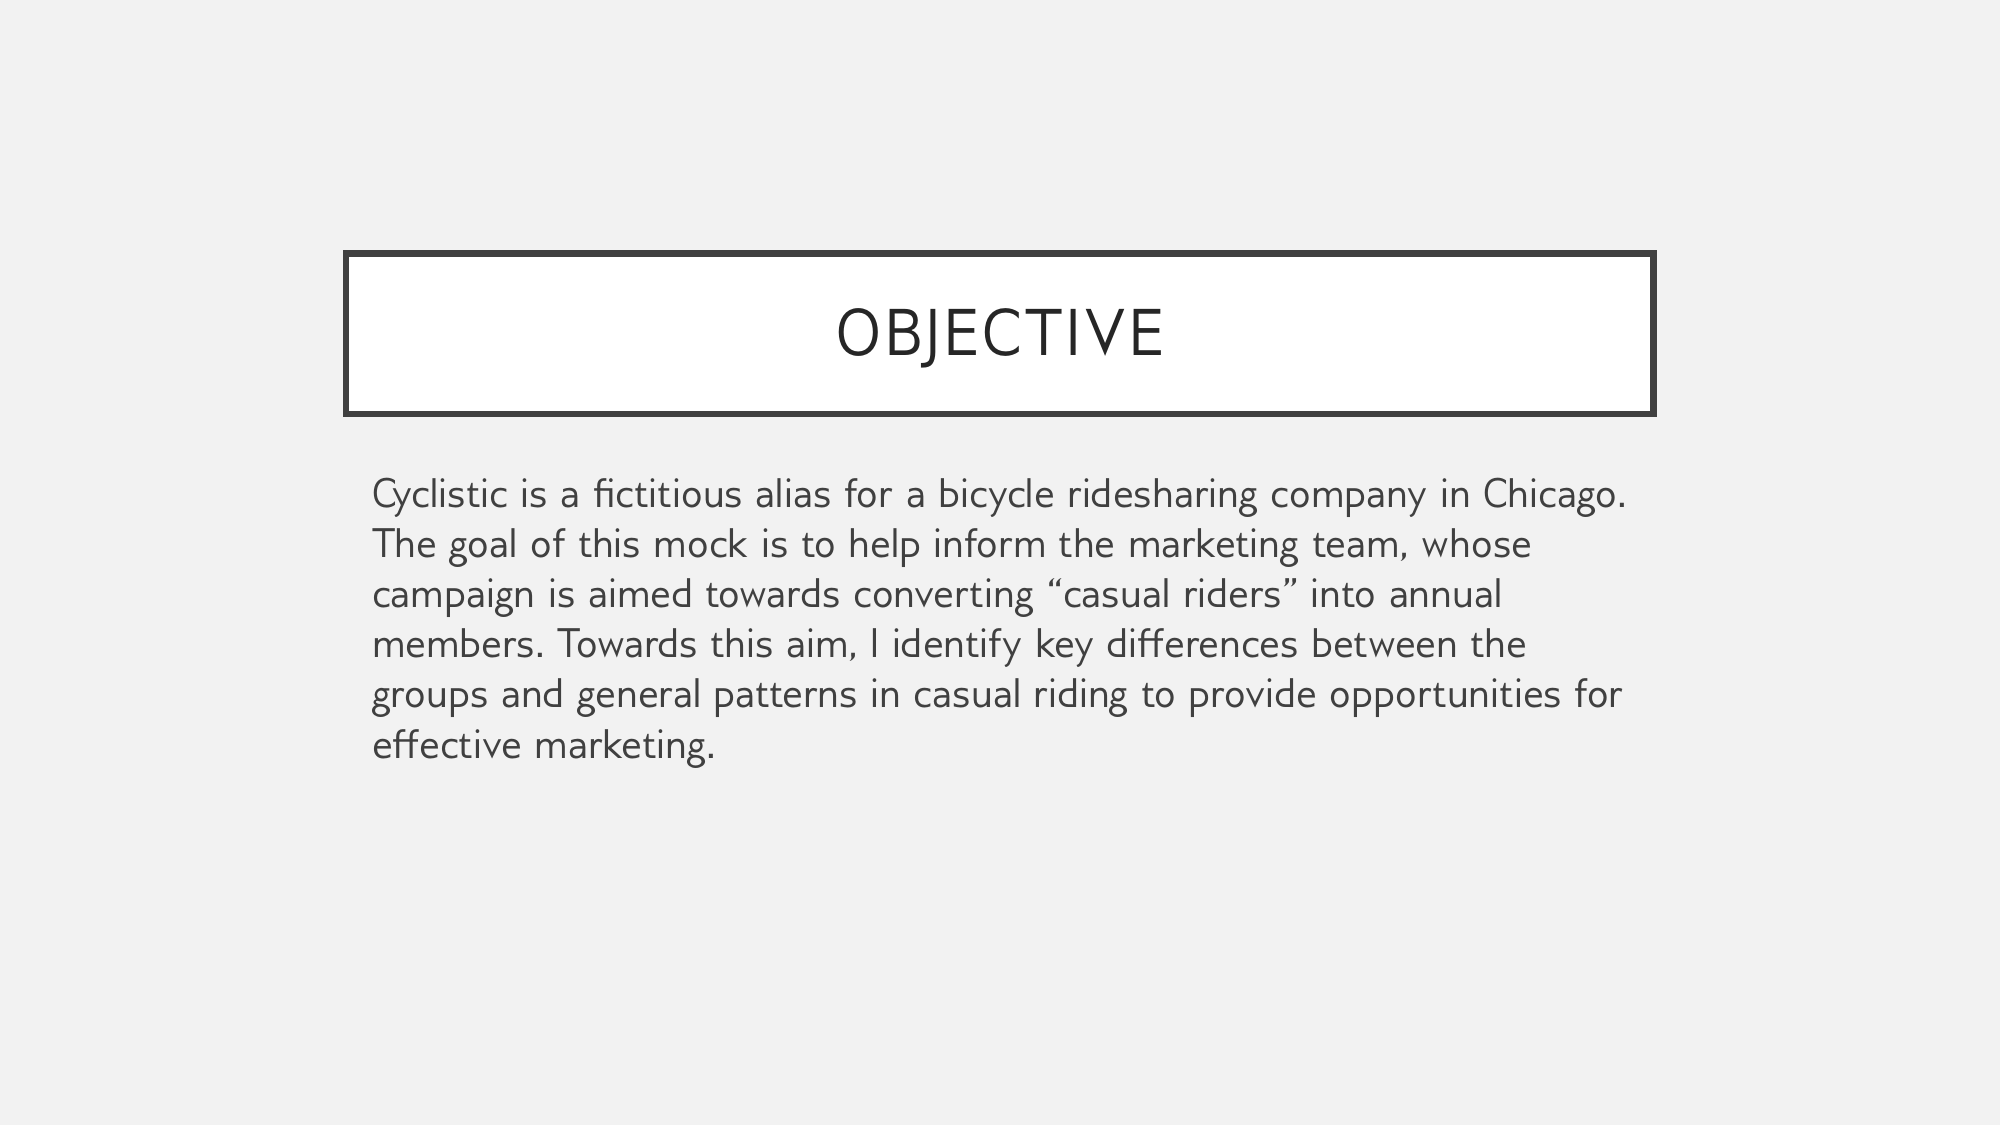

# Objective
Cyclistic is a fictitious alias for a bicycle ridesharing company in Chicago. The goal of this mock is to help inform the marketing team, whose campaign is aimed towards converting “casual riders” into annual members. Towards this aim, I identify key differences between the groups and general patterns in casual riding to provide opportunities for effective marketing.